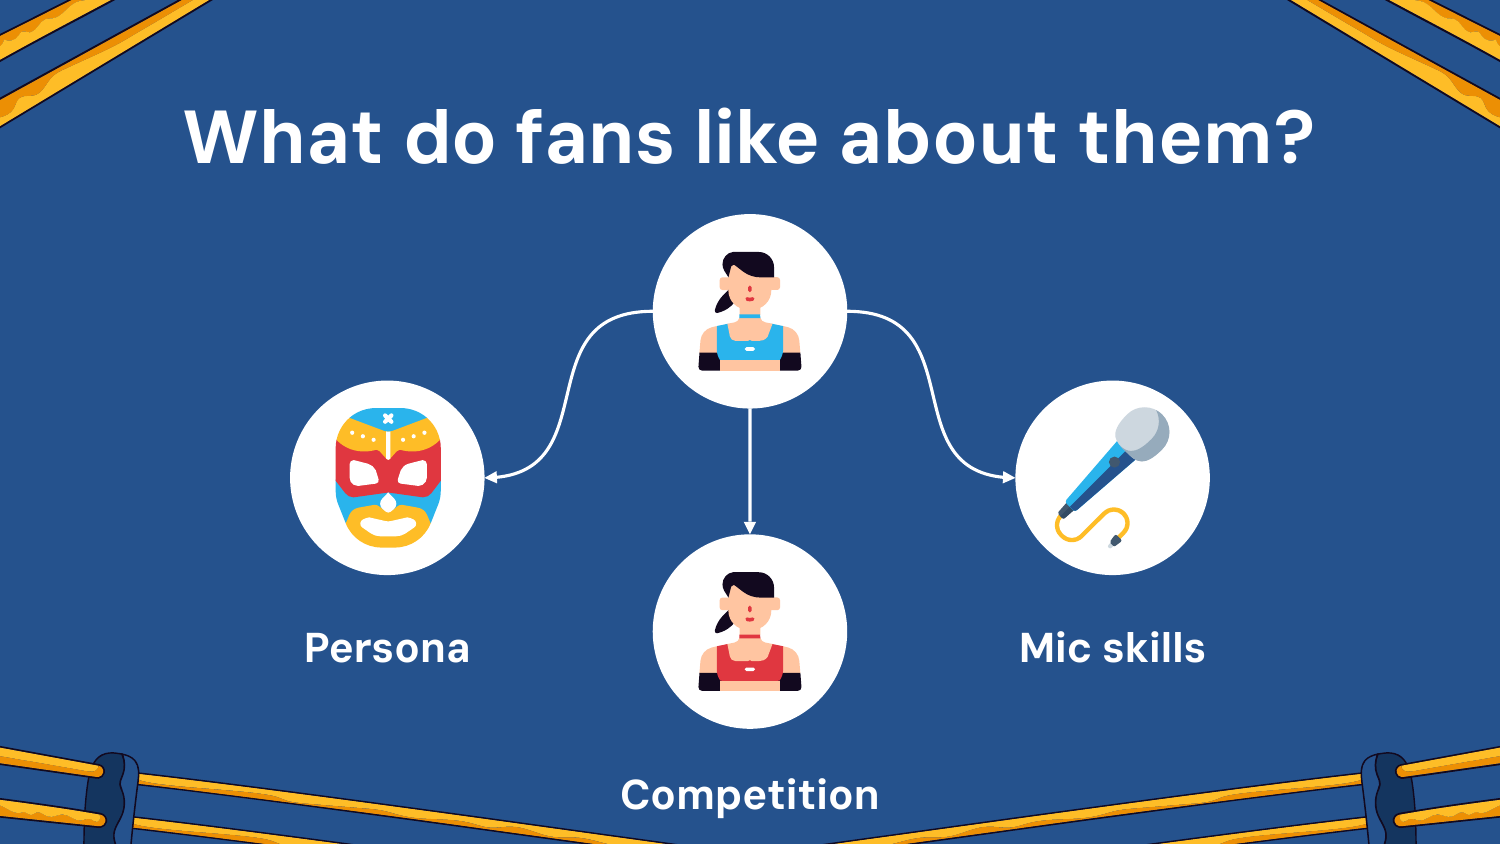

# What do fans like about them?

Persona
Mic skills
Competition